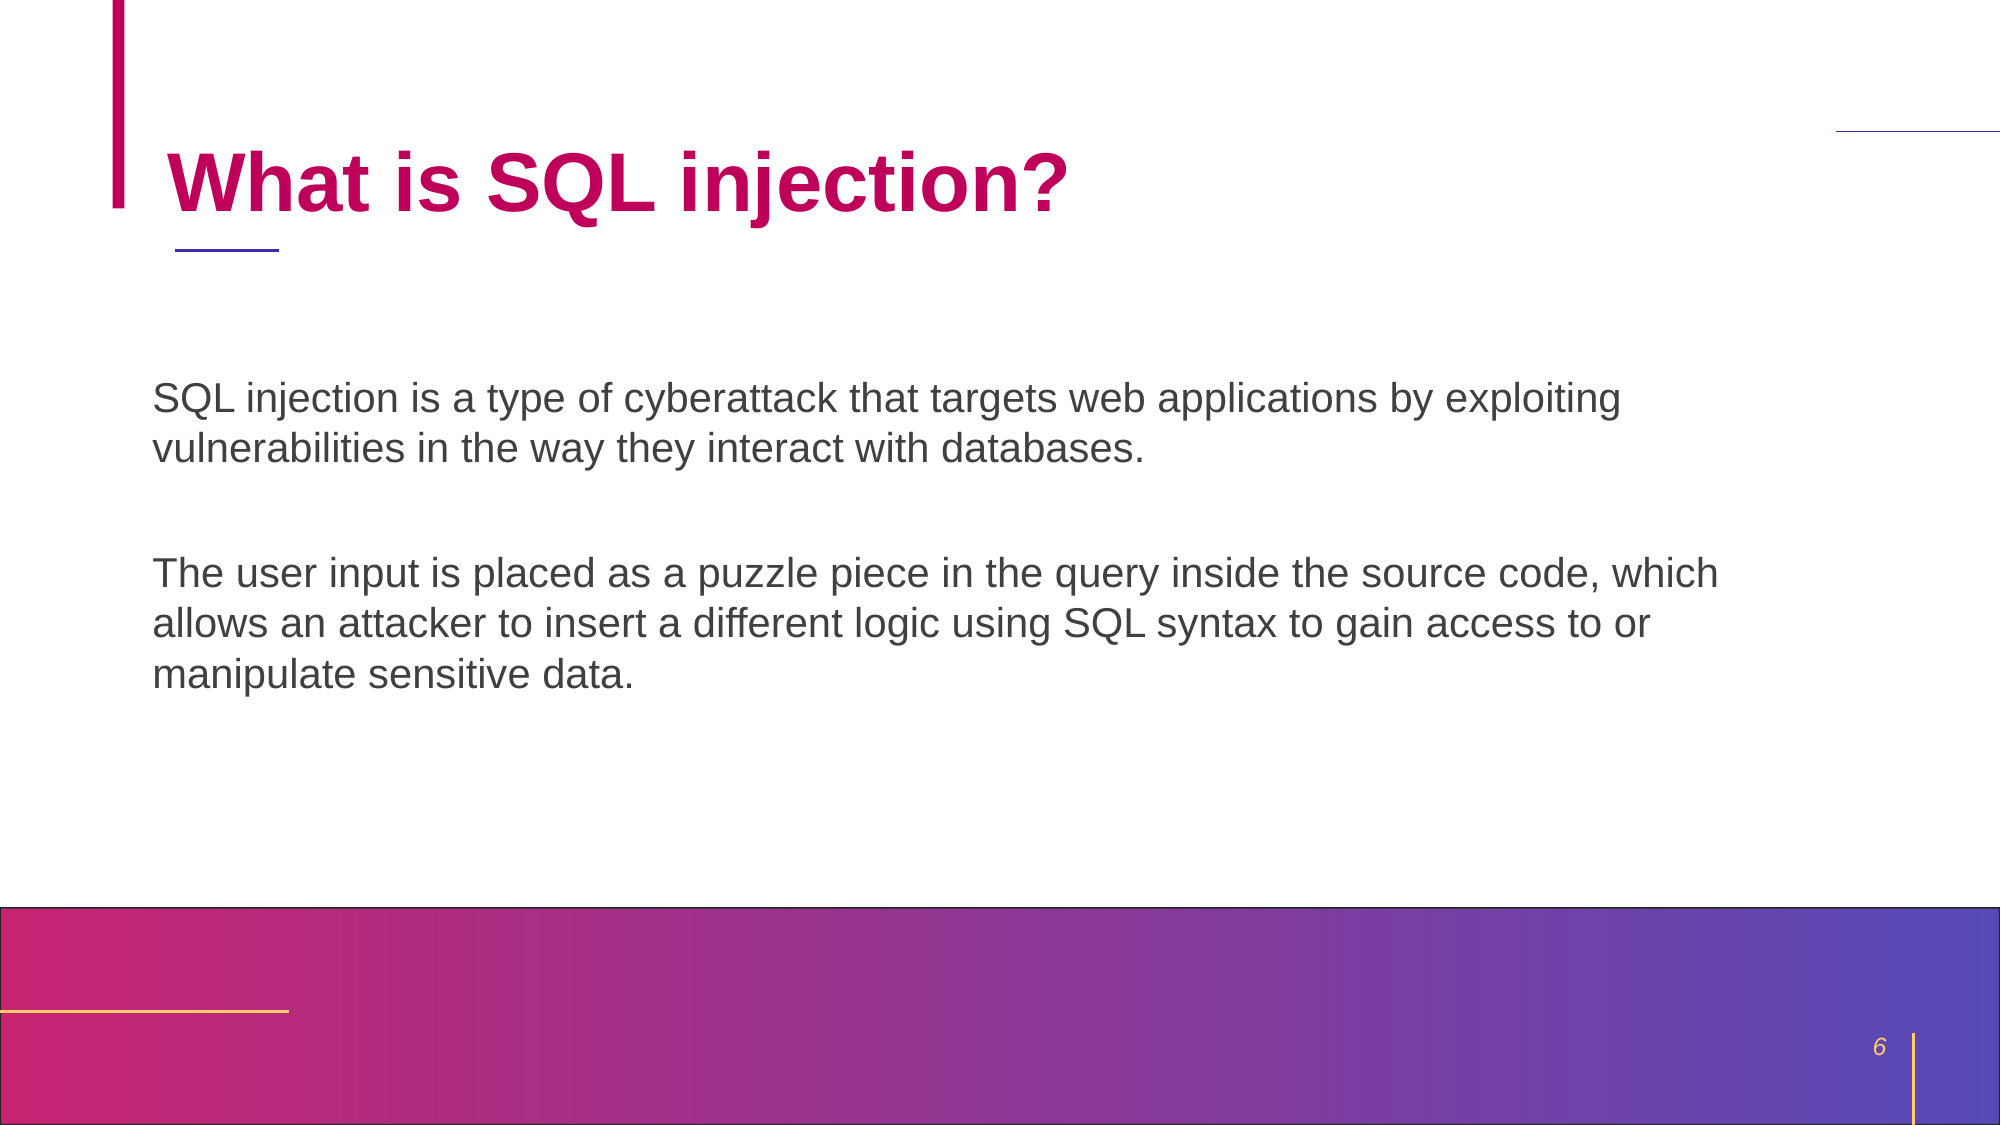

# What is SQL injection?
SQL injection is a type of cyberattack that targets web applications by exploiting vulnerabilities in the way they interact with databases.

The user input is placed as a puzzle piece in the query inside the source code, which allows an attacker to insert a different logic using SQL syntax to gain access to or manipulate sensitive data.

6